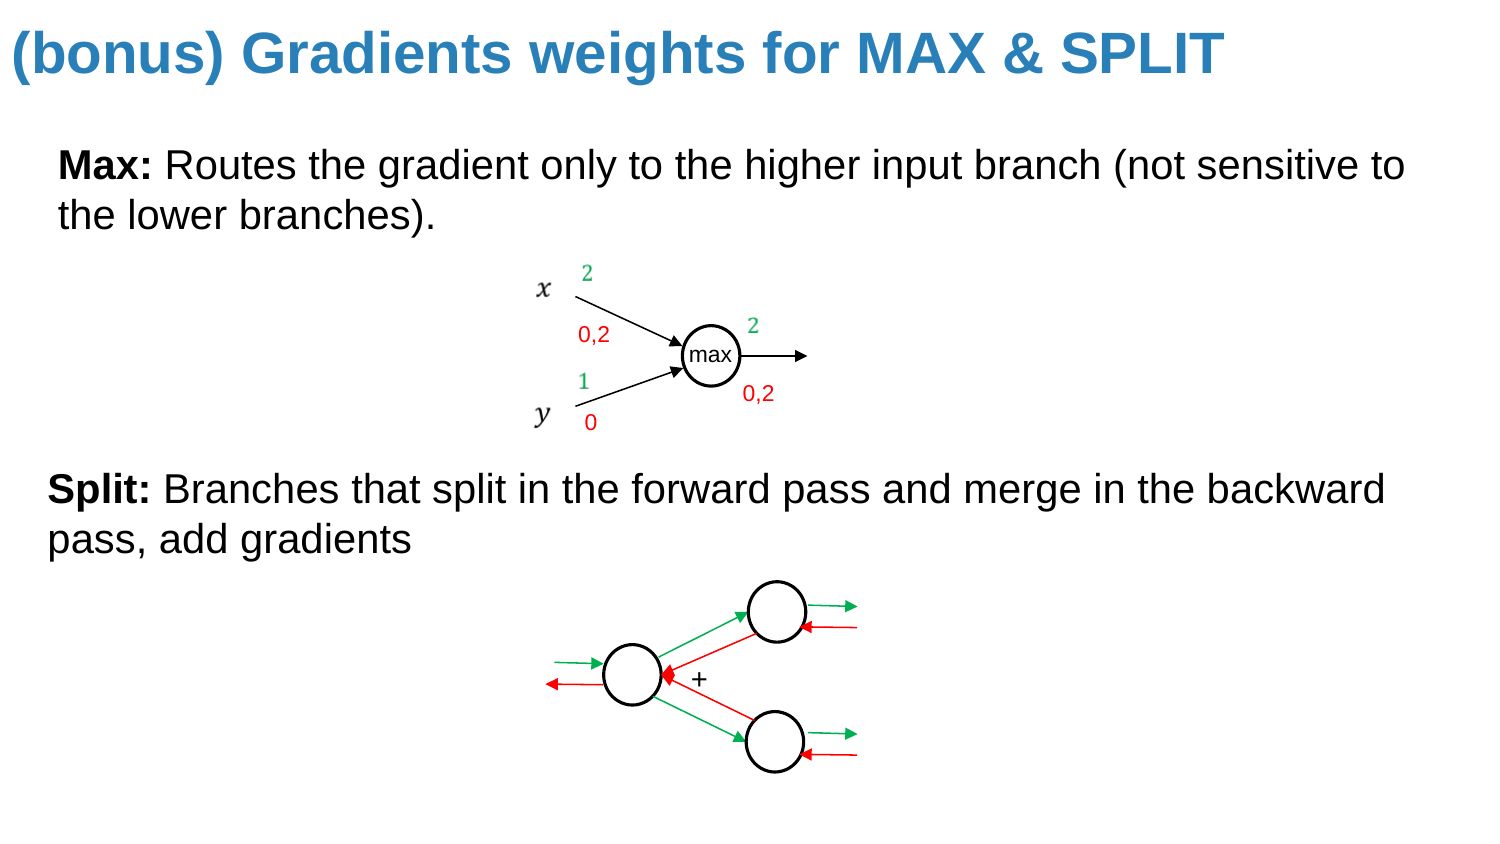

# (bonus) Gradients weights for MAX & SPLIT
Max: Routes the gradient only to the higher input branch (not sensitive to the lower branches).

0,2

max
0,2

0

Split: Branches that split in the forward pass and merge in the backward pass, add gradients

+